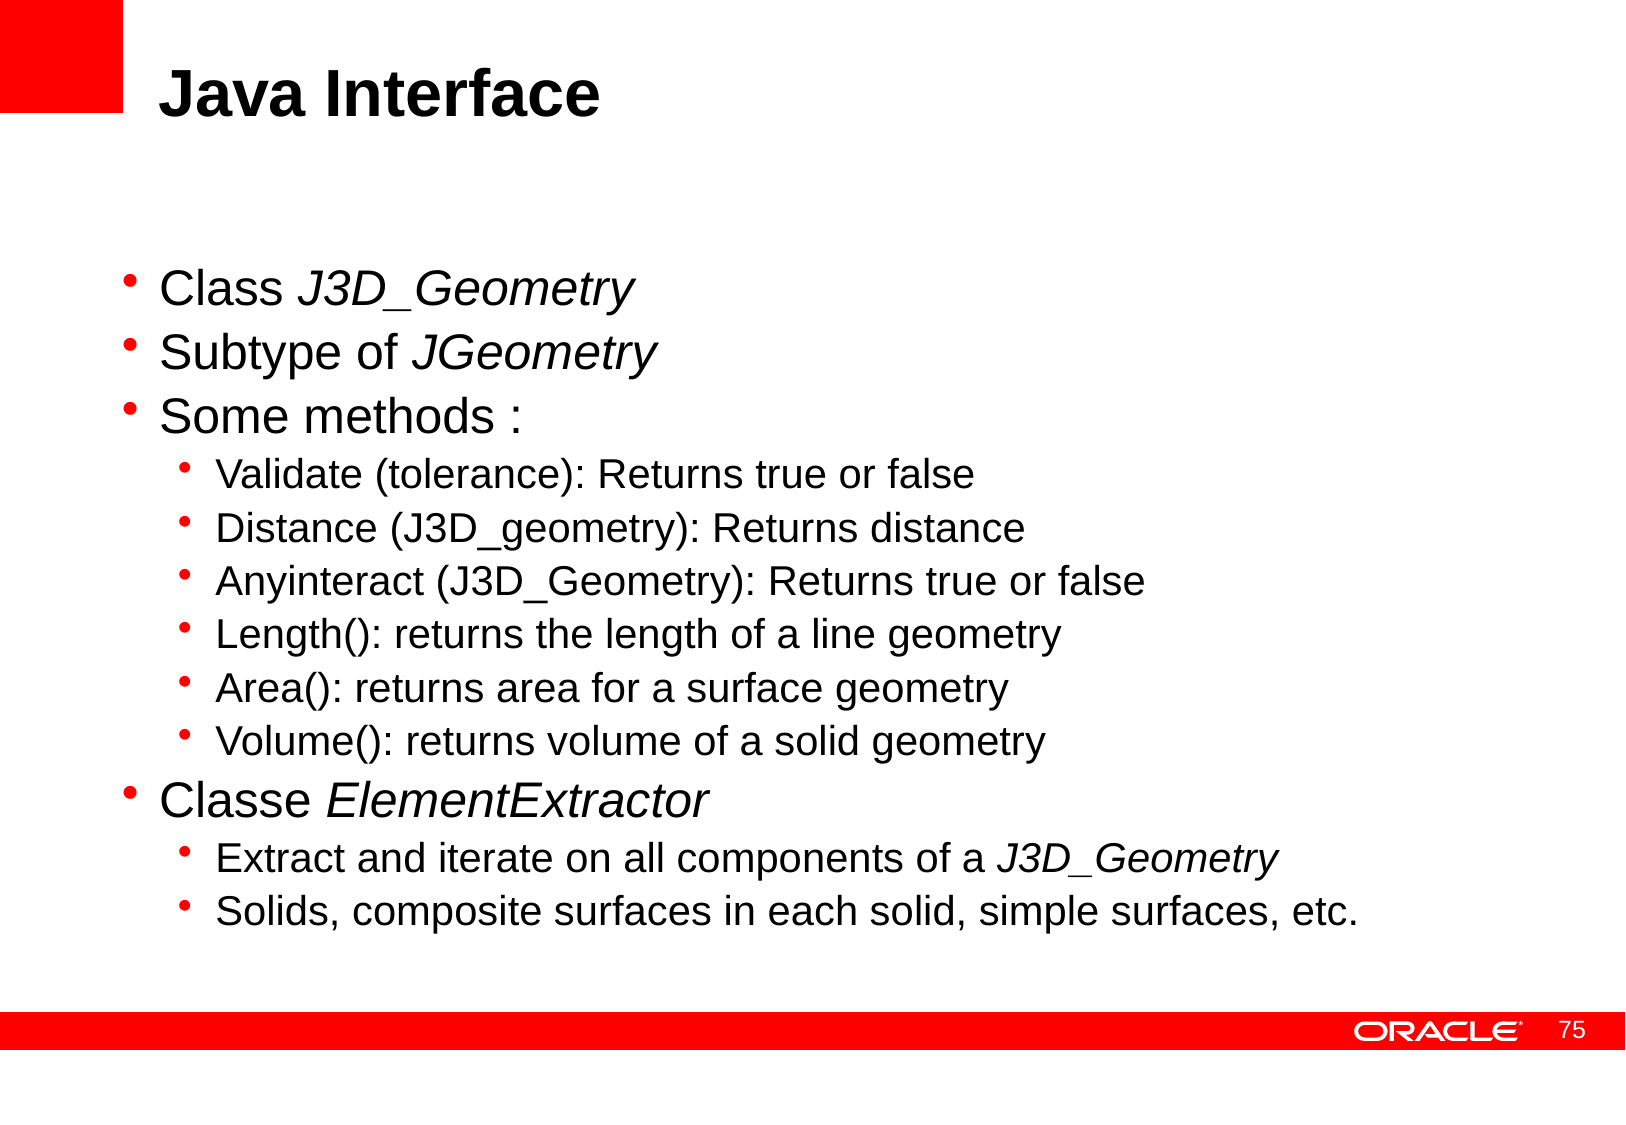

# Java Interface
Class J3D_Geometry
Subtype of JGeometry
Some methods :
Validate (tolerance): Returns true or false
Distance (J3D_geometry): Returns distance
Anyinteract (J3D_Geometry): Returns true or false
Length(): returns the length of a line geometry
Area(): returns area for a surface geometry
Volume(): returns volume of a solid geometry
Classe ElementExtractor
Extract and iterate on all components of a J3D_Geometry
Solids, composite surfaces in each solid, simple surfaces, etc.